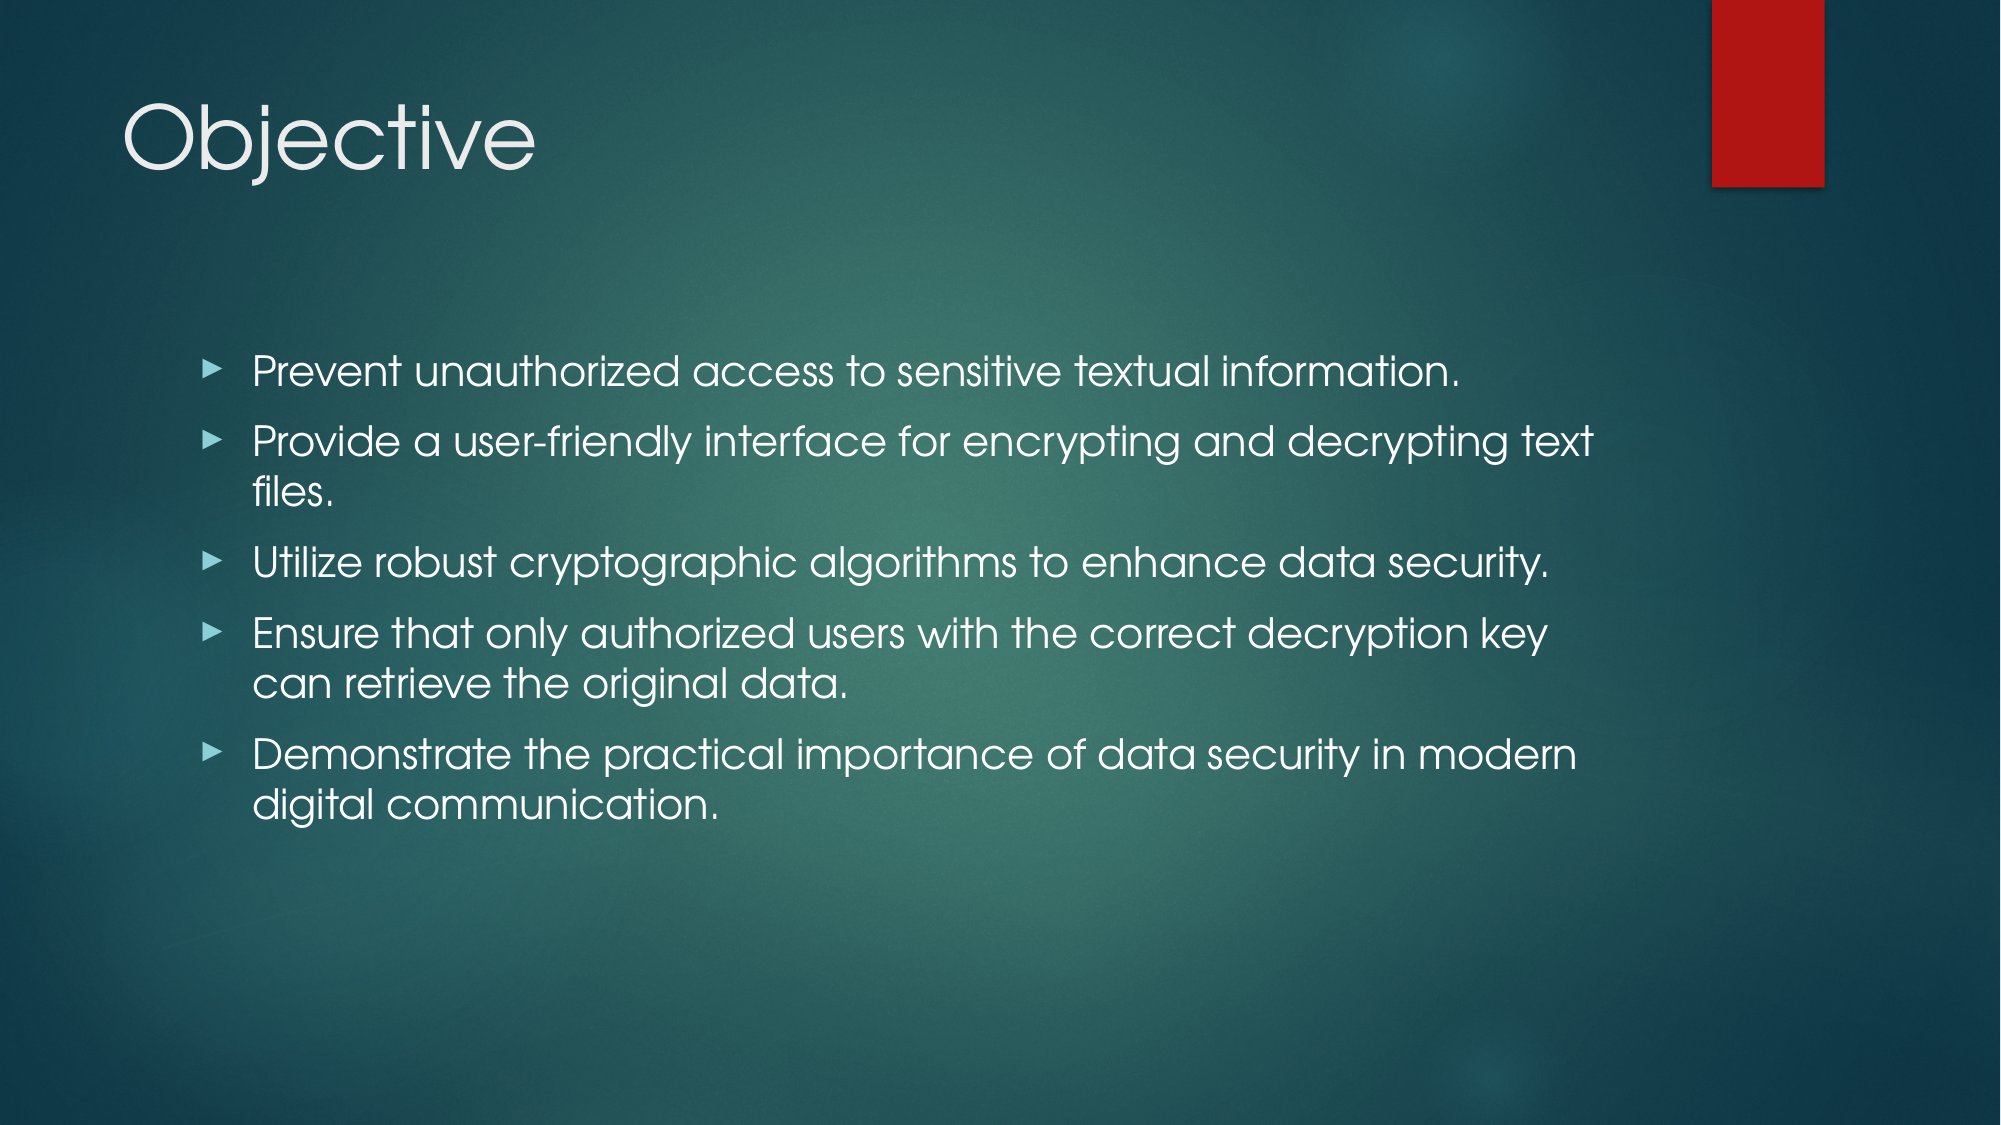

# Objective
Prevent unauthorized access to sensitive textual information.
Provide a user-friendly interface for encrypting and decrypting text files.
Utilize robust cryptographic algorithms to enhance data security.
Ensure that only authorized users with the correct decryption key can retrieve the original data.
Demonstrate the practical importance of data security in modern digital communication.